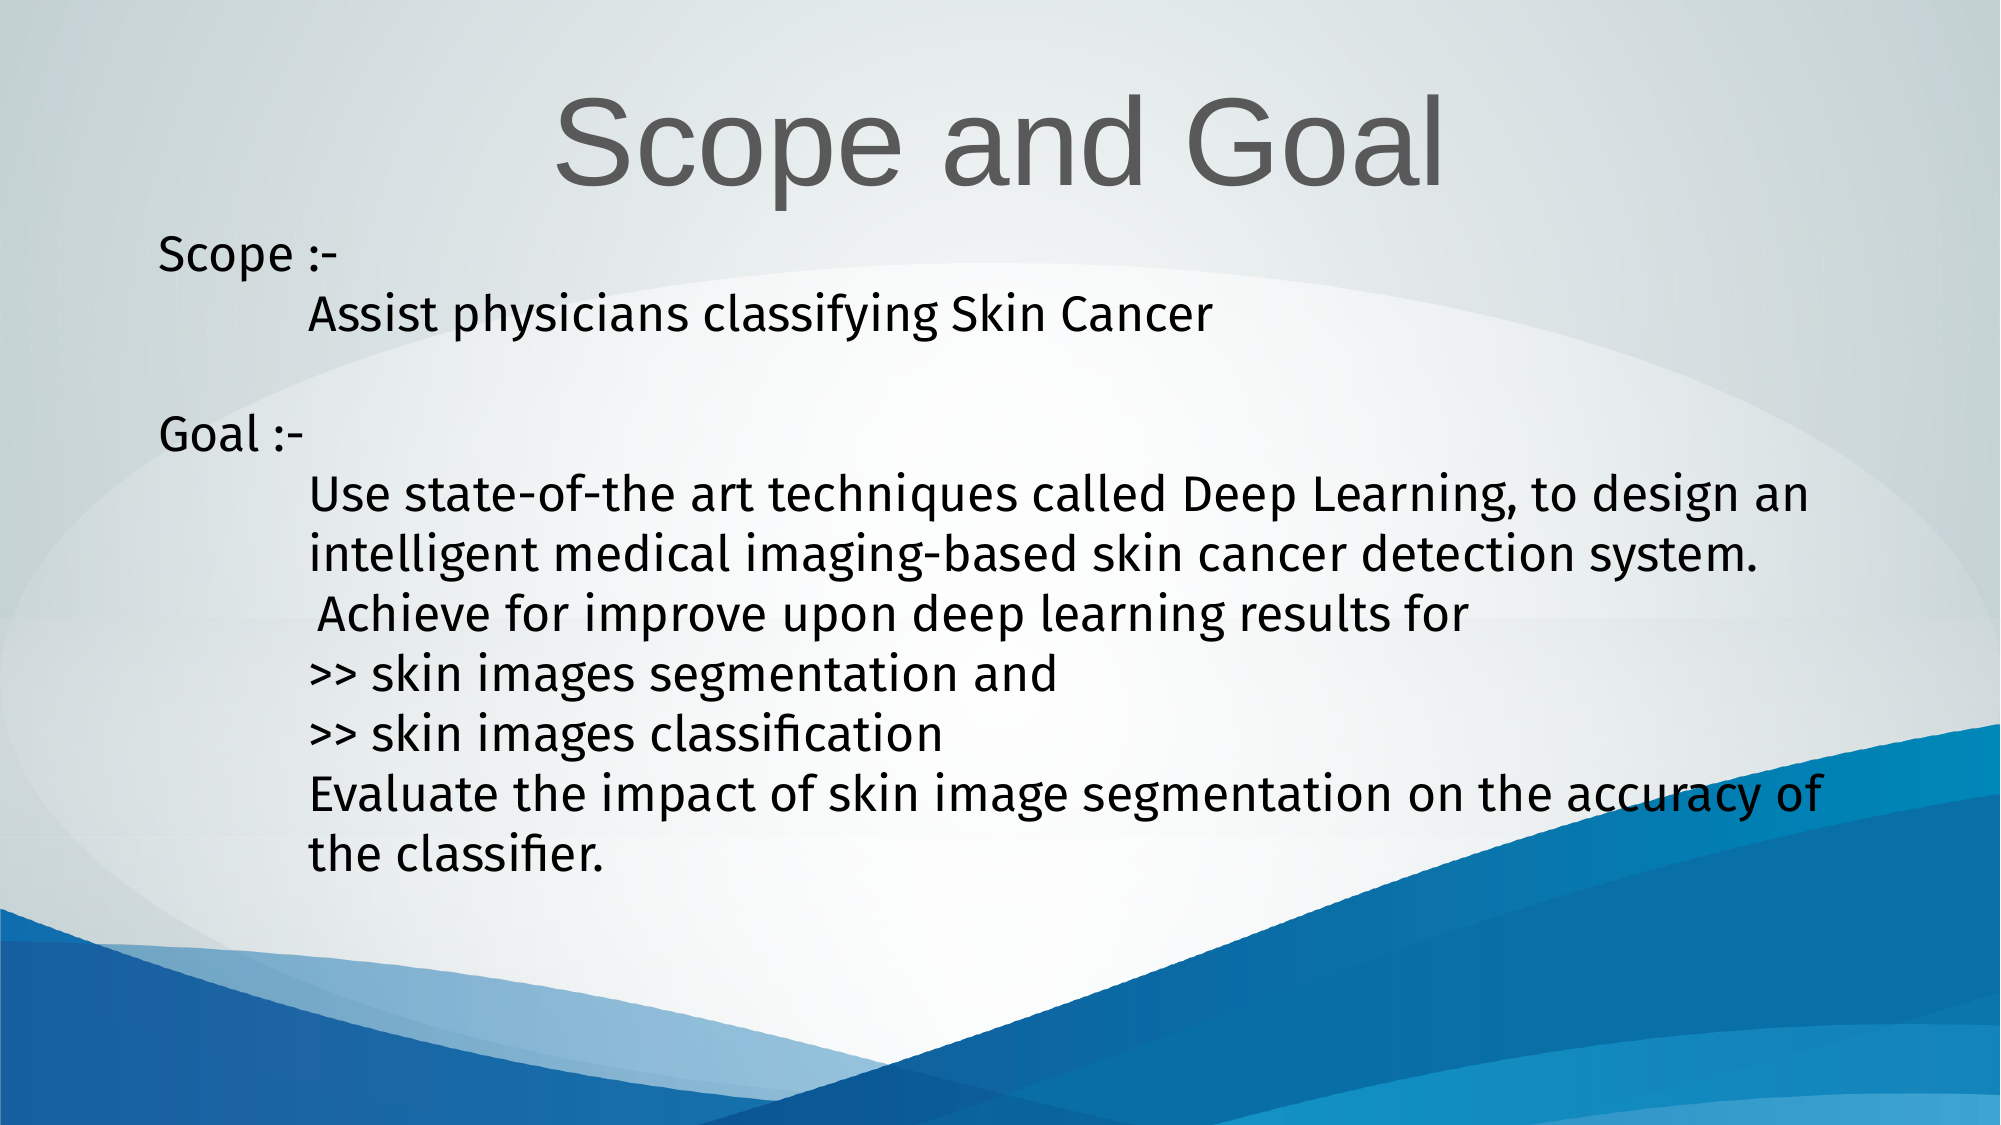

Scope and Goal
Scope :-
	Assist physicians classifying Skin Cancer

Goal :-
	Use state-of-the art techniques called Deep Learning, to design an 	intelligent medical imaging-based skin cancer detection system.
            Achieve for improve upon deep learning results for
	>> skin images segmentation and
	>> skin images classification
	Evaluate the impact of skin image segmentation on the accuracy of 	the classifier.